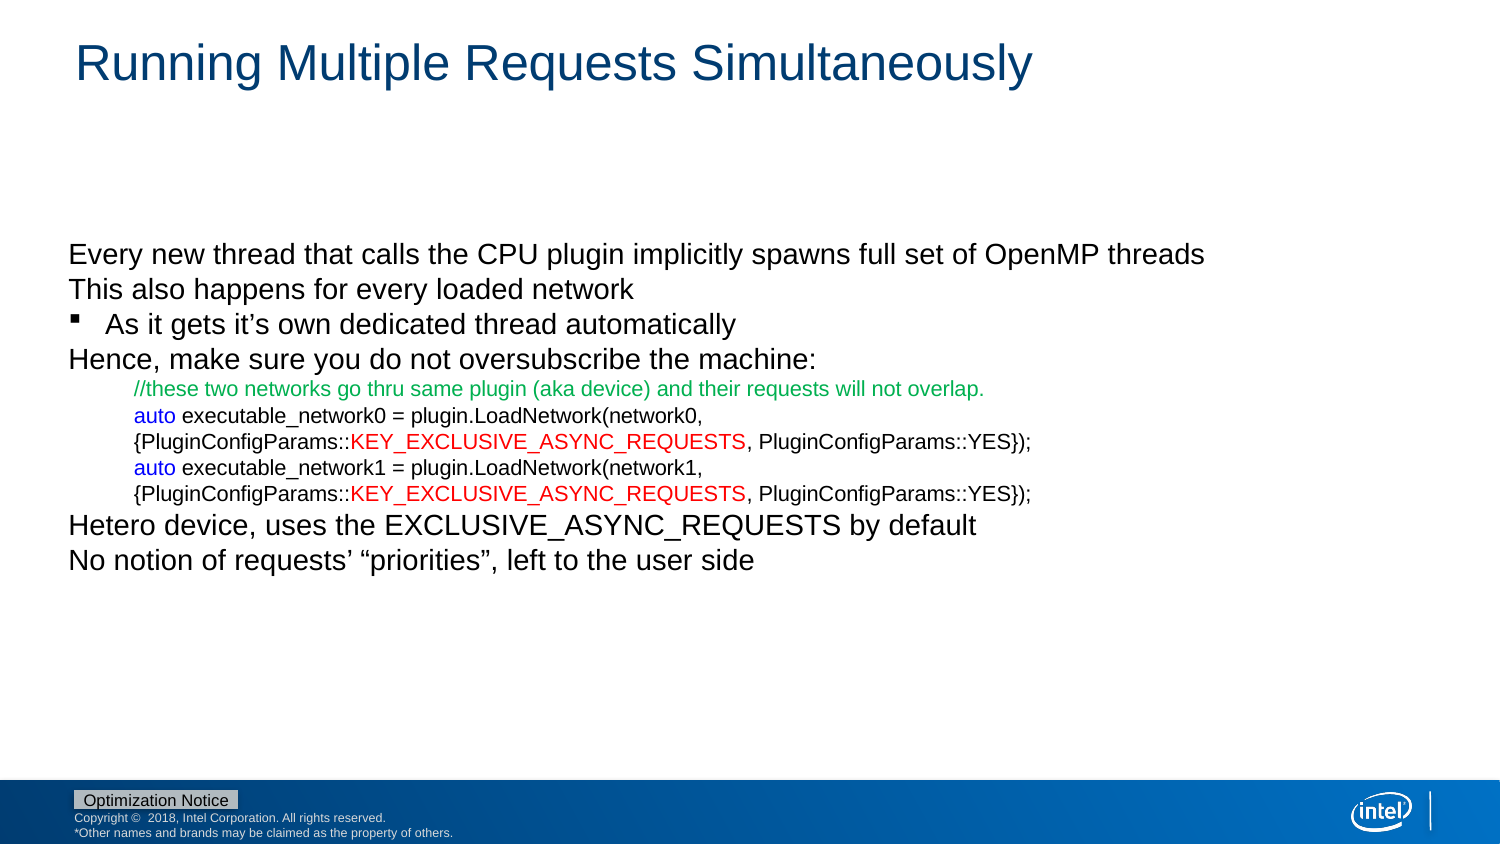

# Running Multiple Requests Simultaneously
Every new thread that calls the CPU plugin implicitly spawns full set of OpenMP threads
This also happens for every loaded network
As it gets it’s own dedicated thread automatically
Hence, make sure you do not oversubscribe the machine:
//these two networks go thru same plugin (aka device) and their requests will not overlap.
auto executable_network0 = plugin.LoadNetwork(network0, {PluginConfigParams::KEY_EXCLUSIVE_ASYNC_REQUESTS, PluginConfigParams::YES});
auto executable_network1 = plugin.LoadNetwork(network1, {PluginConfigParams::KEY_EXCLUSIVE_ASYNC_REQUESTS, PluginConfigParams::YES});
Hetero device, uses the EXCLUSIVE_ASYNC_REQUESTS by default
No notion of requests’ “priorities”, left to the user side